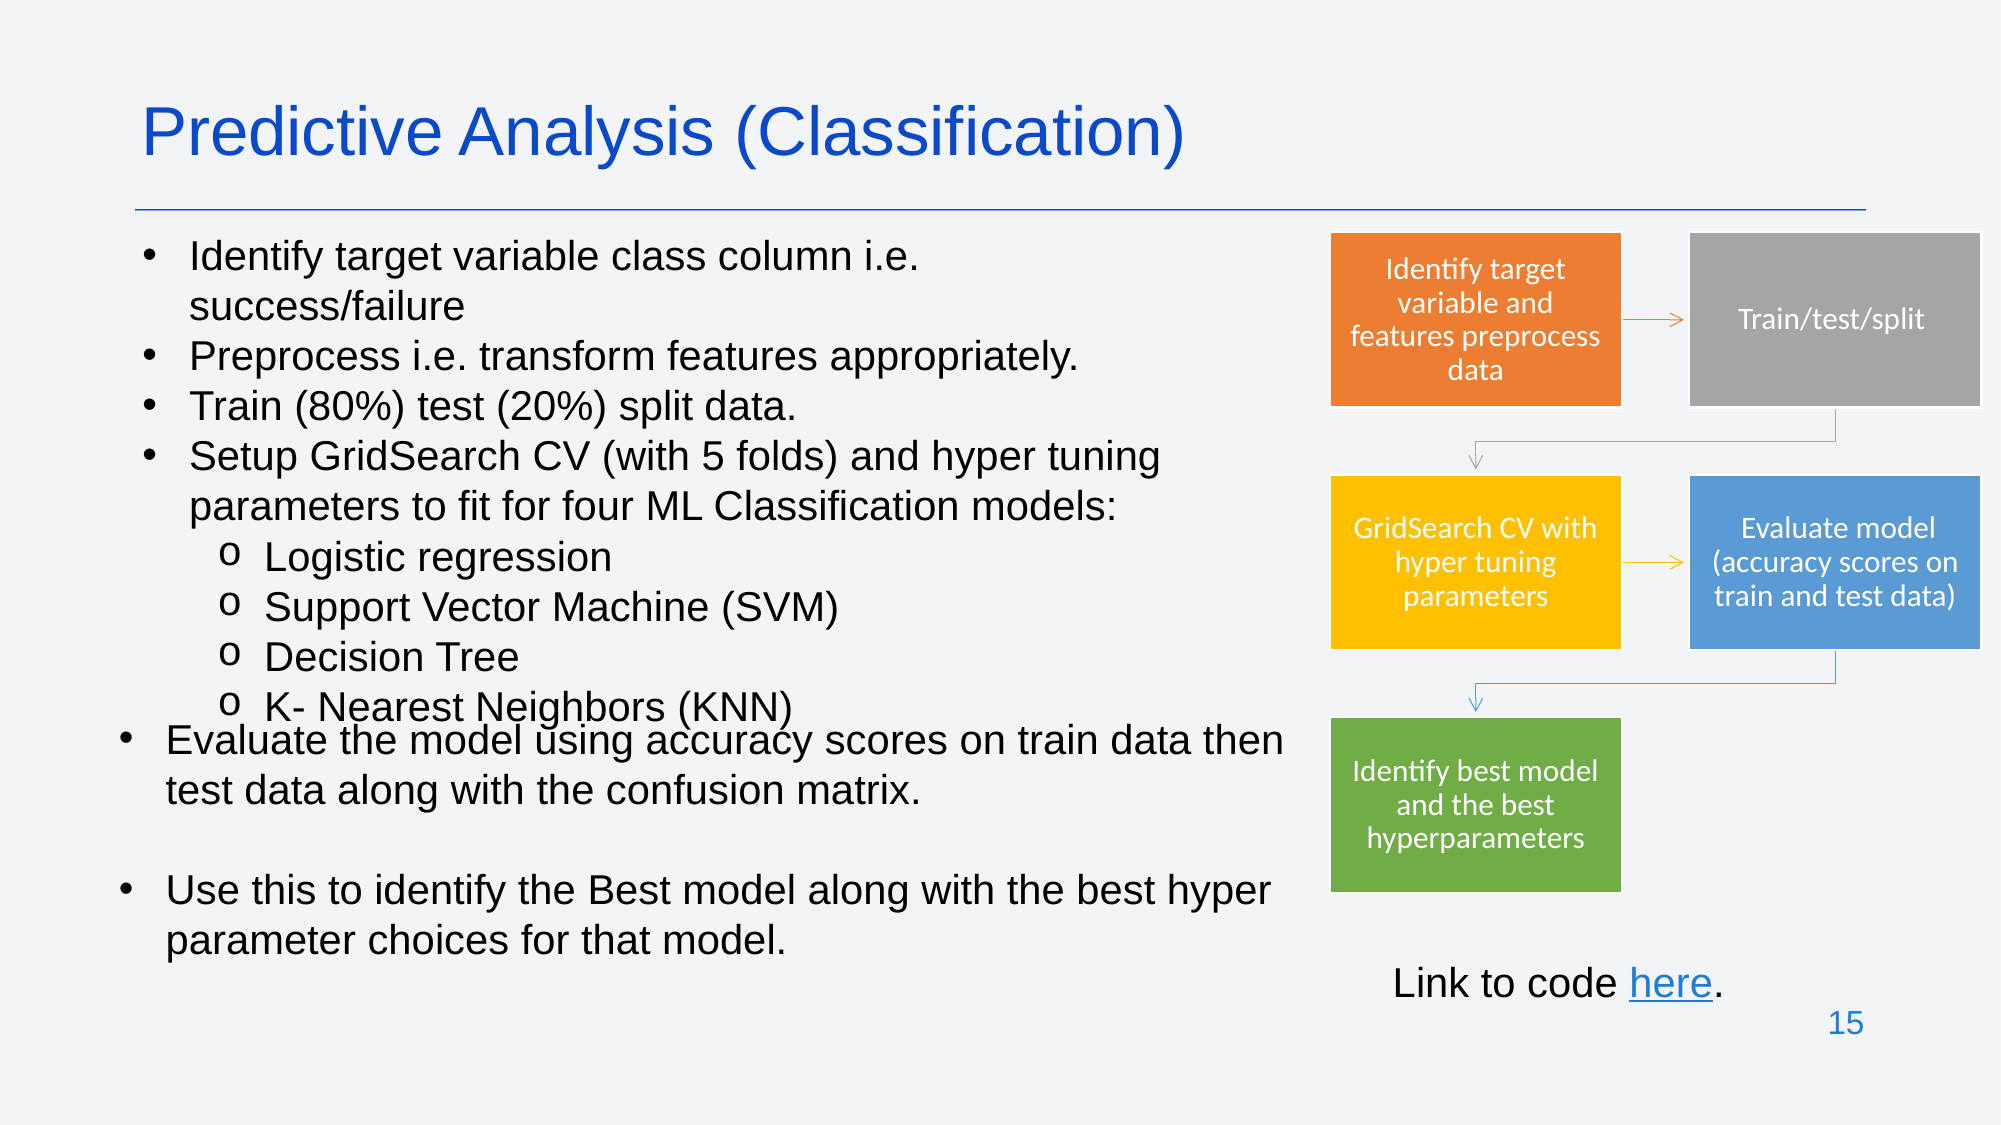

Predictive Analysis (Classification)
Identify target variable class column i.e. success/failure
Preprocess i.e. transform features appropriately.
Train (80%) test (20%) split data.
Setup GridSearch CV (with 5 folds) and hyper tuning parameters to fit for four ML Classification models:
Logistic regression
Support Vector Machine (SVM)
Decision Tree
K- Nearest Neighbors (KNN)

Identify target variable and features preprocess data

Train/test/split

GridSearch CV with hyper tuning parameters

 Evaluate model (accuracy scores on train and test data)
Identify best model and the best hyperparameters

Evaluate the model using accuracy scores on train data then test data along with the confusion matrix.

Use this to identify the Best model along with the best hyper parameter choices for that model.

Link to code here.
15